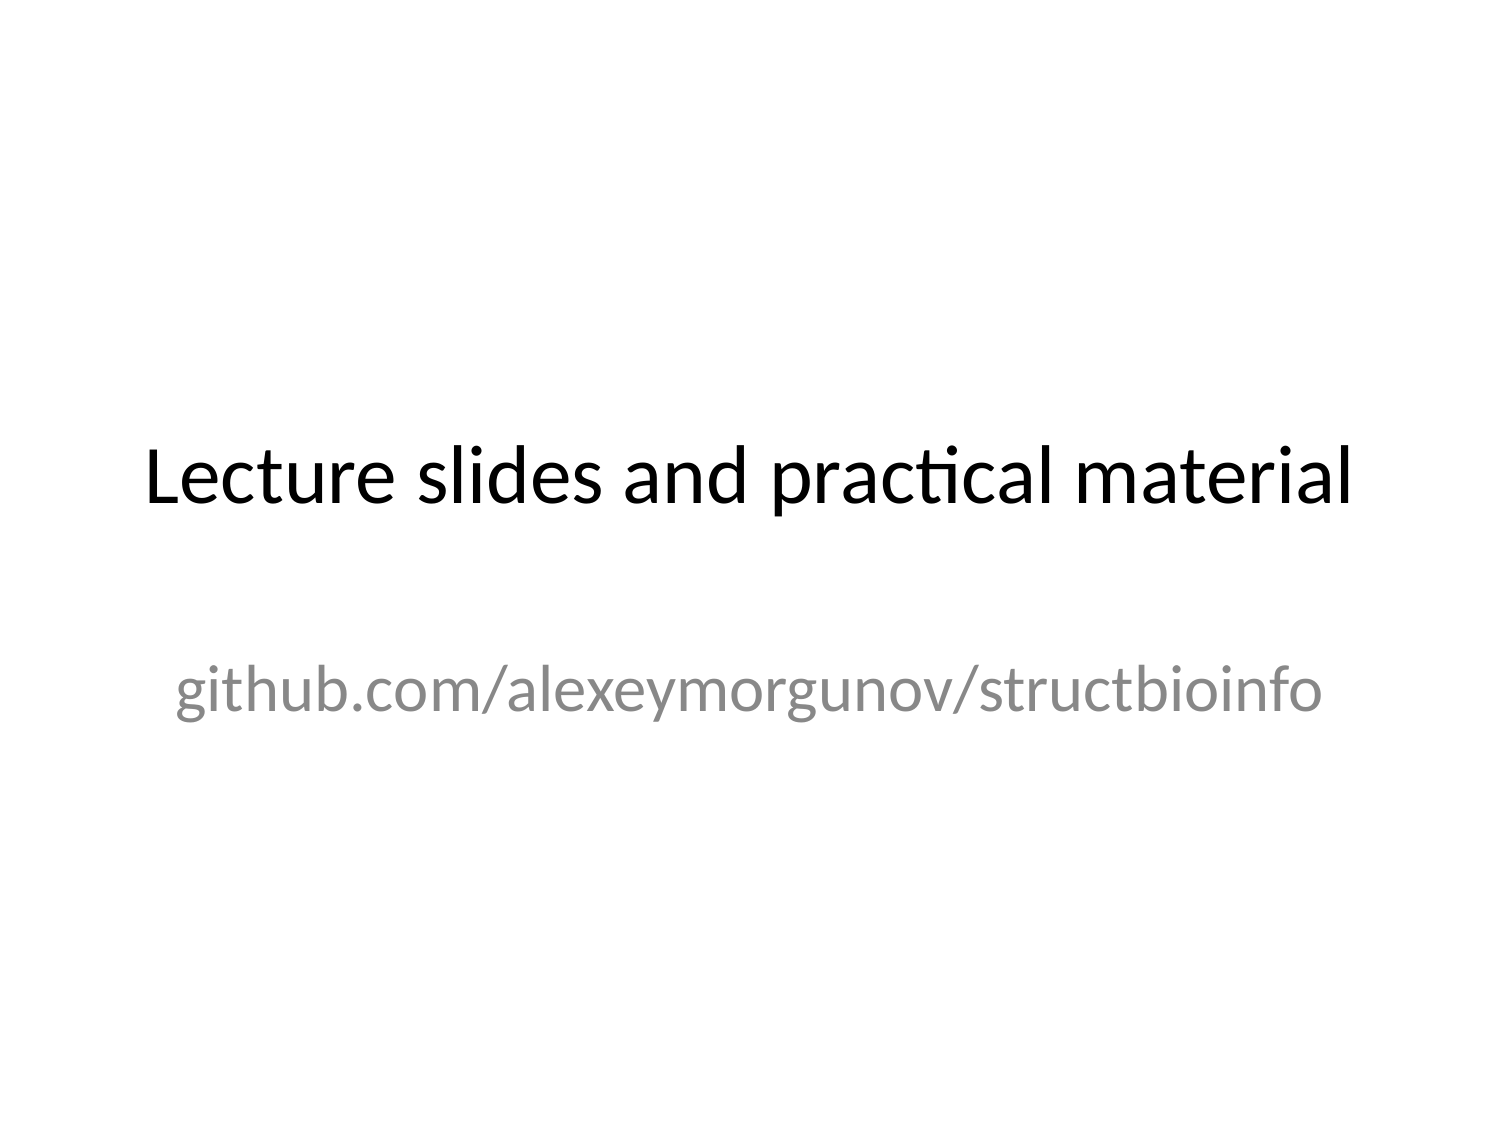

# Lecture slides and practical material
github.com/alexeymorgunov/structbioinfo